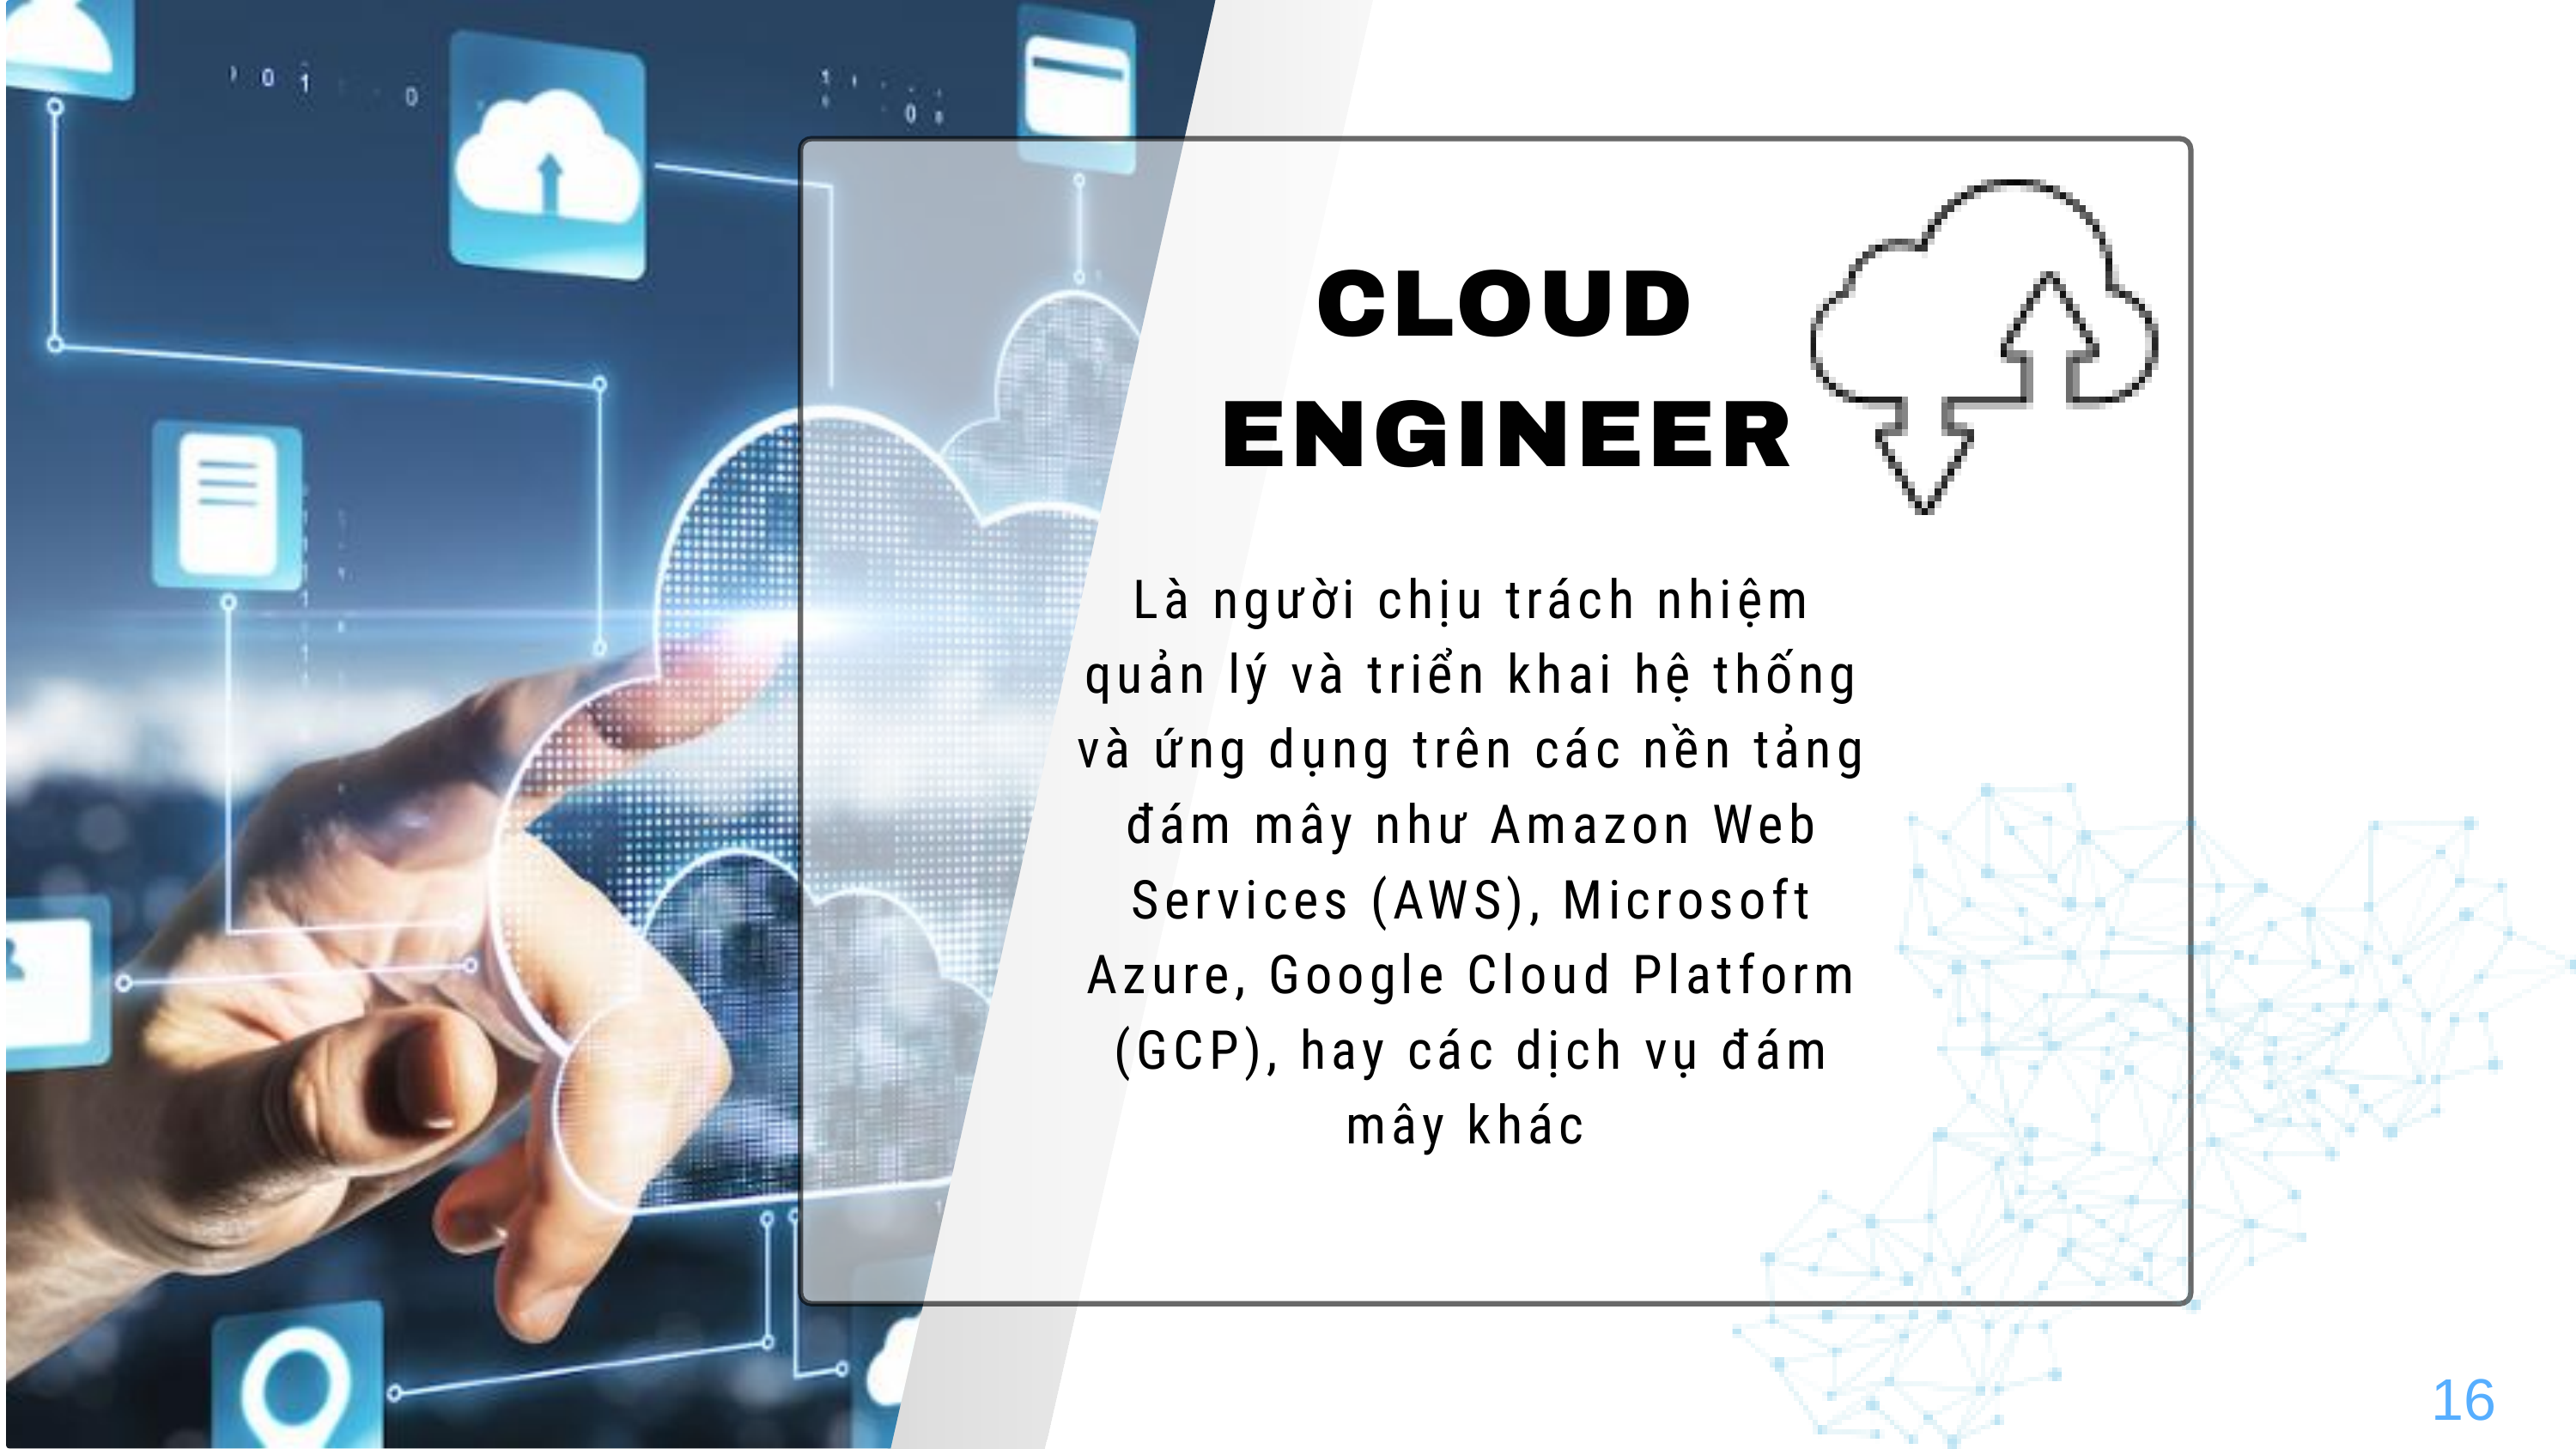

CLOUD ENGINEER
Là người chịu trách nhiệm quản lý và triển khai hệ thống và ứng dụng trên các nền tảng đám mây như Amazon Web Services (AWS), Microsoft Azure, Google Cloud Platform (GCP), hay các dịch vụ đám mây khác

16